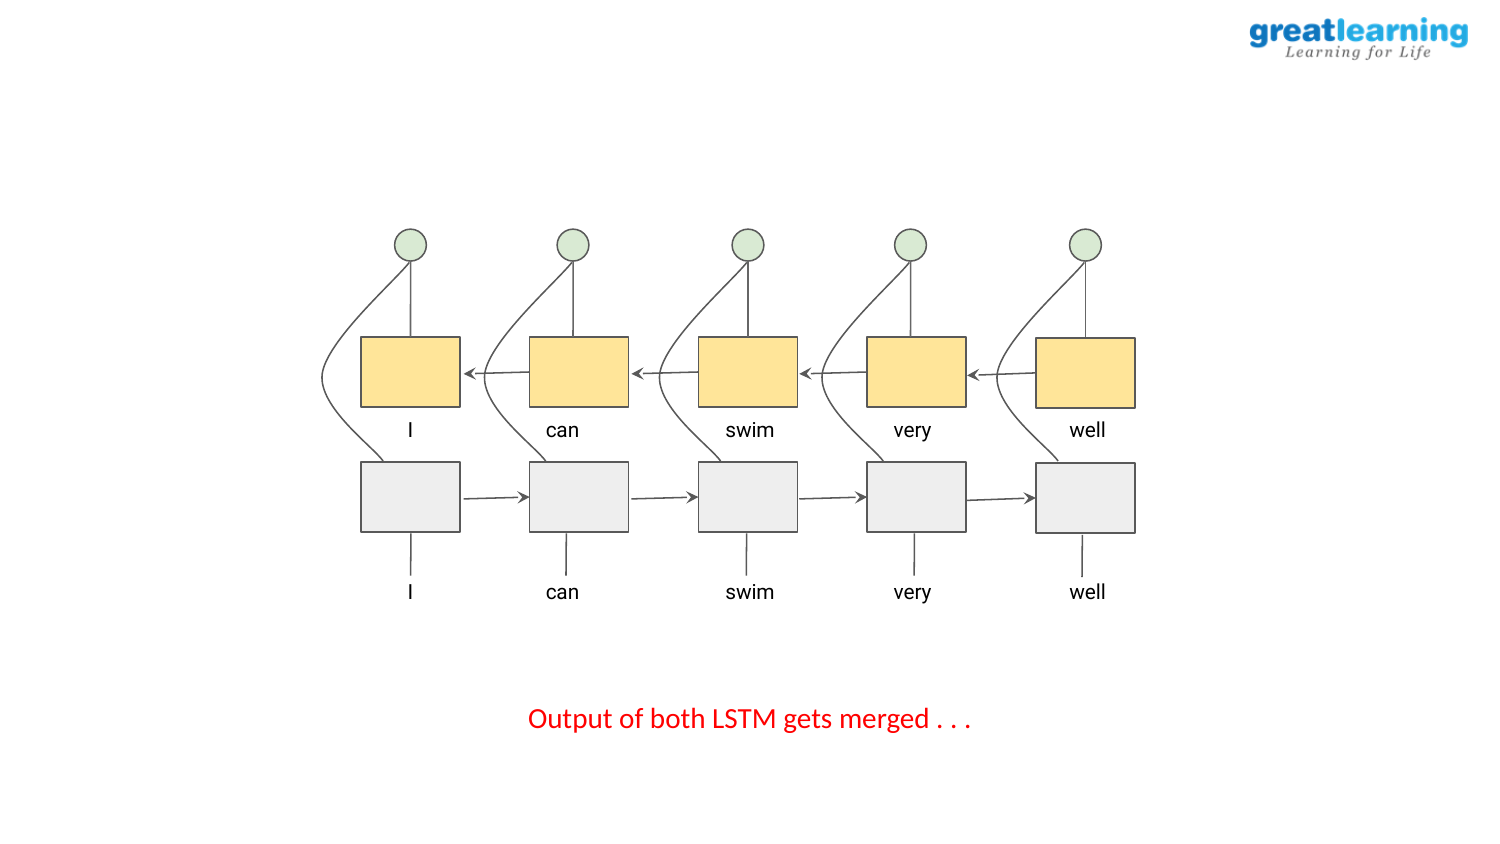

I
can
swim
very
well

I
can
swim
very
well
Output of both LSTM gets merged . . .